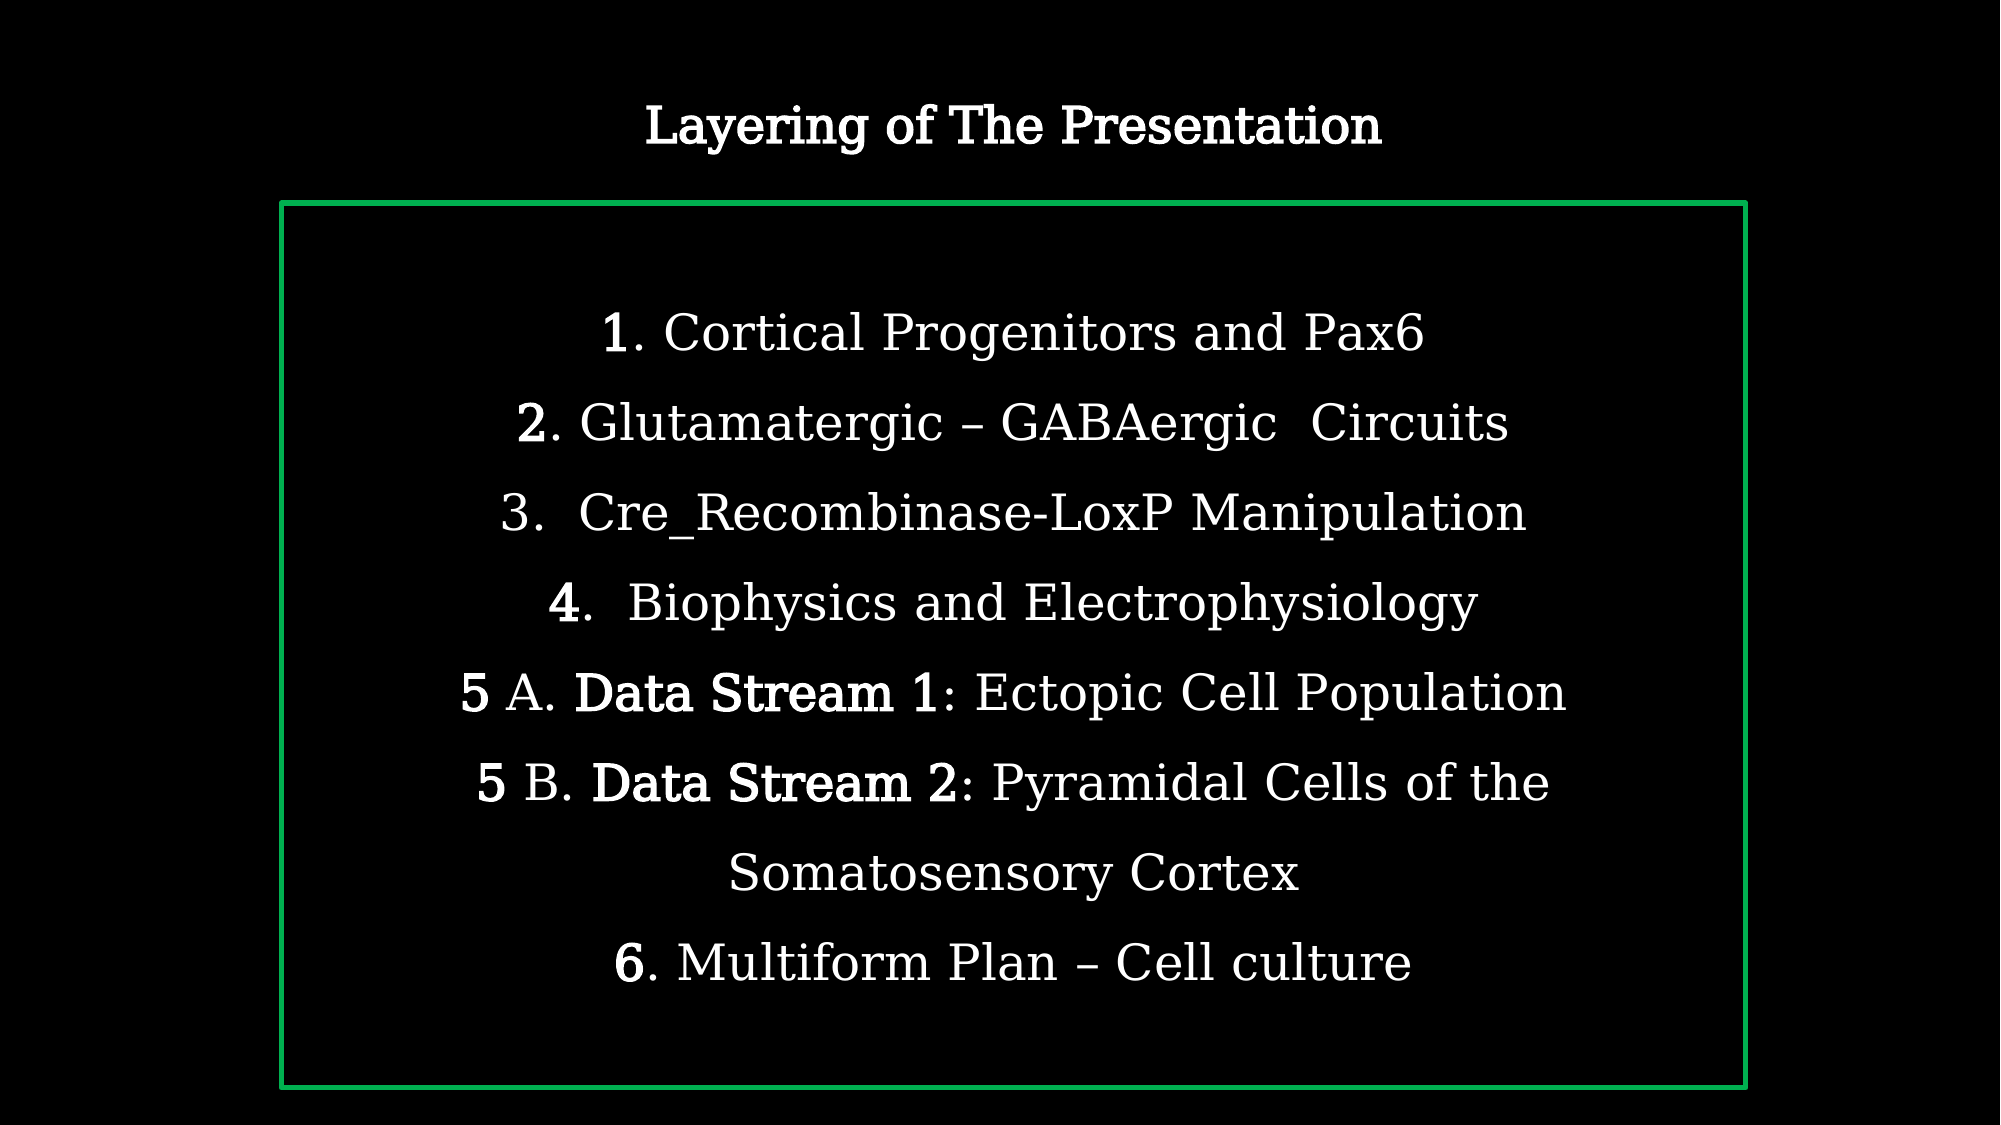

Layering of The Presentation

1. Cortical Progenitors and Pax6
2. Glutamatergic – GABAergic  Circuits
3.  Cre_Recombinase-LoxP Manipulation
4.  Biophysics and Electrophysiology
5 A. Data Stream 1: Ectopic Cell Population
5 B. Data Stream 2: Pyramidal Cells of the Somatosensory Cortex
6. Multiform Plan – Cell culture